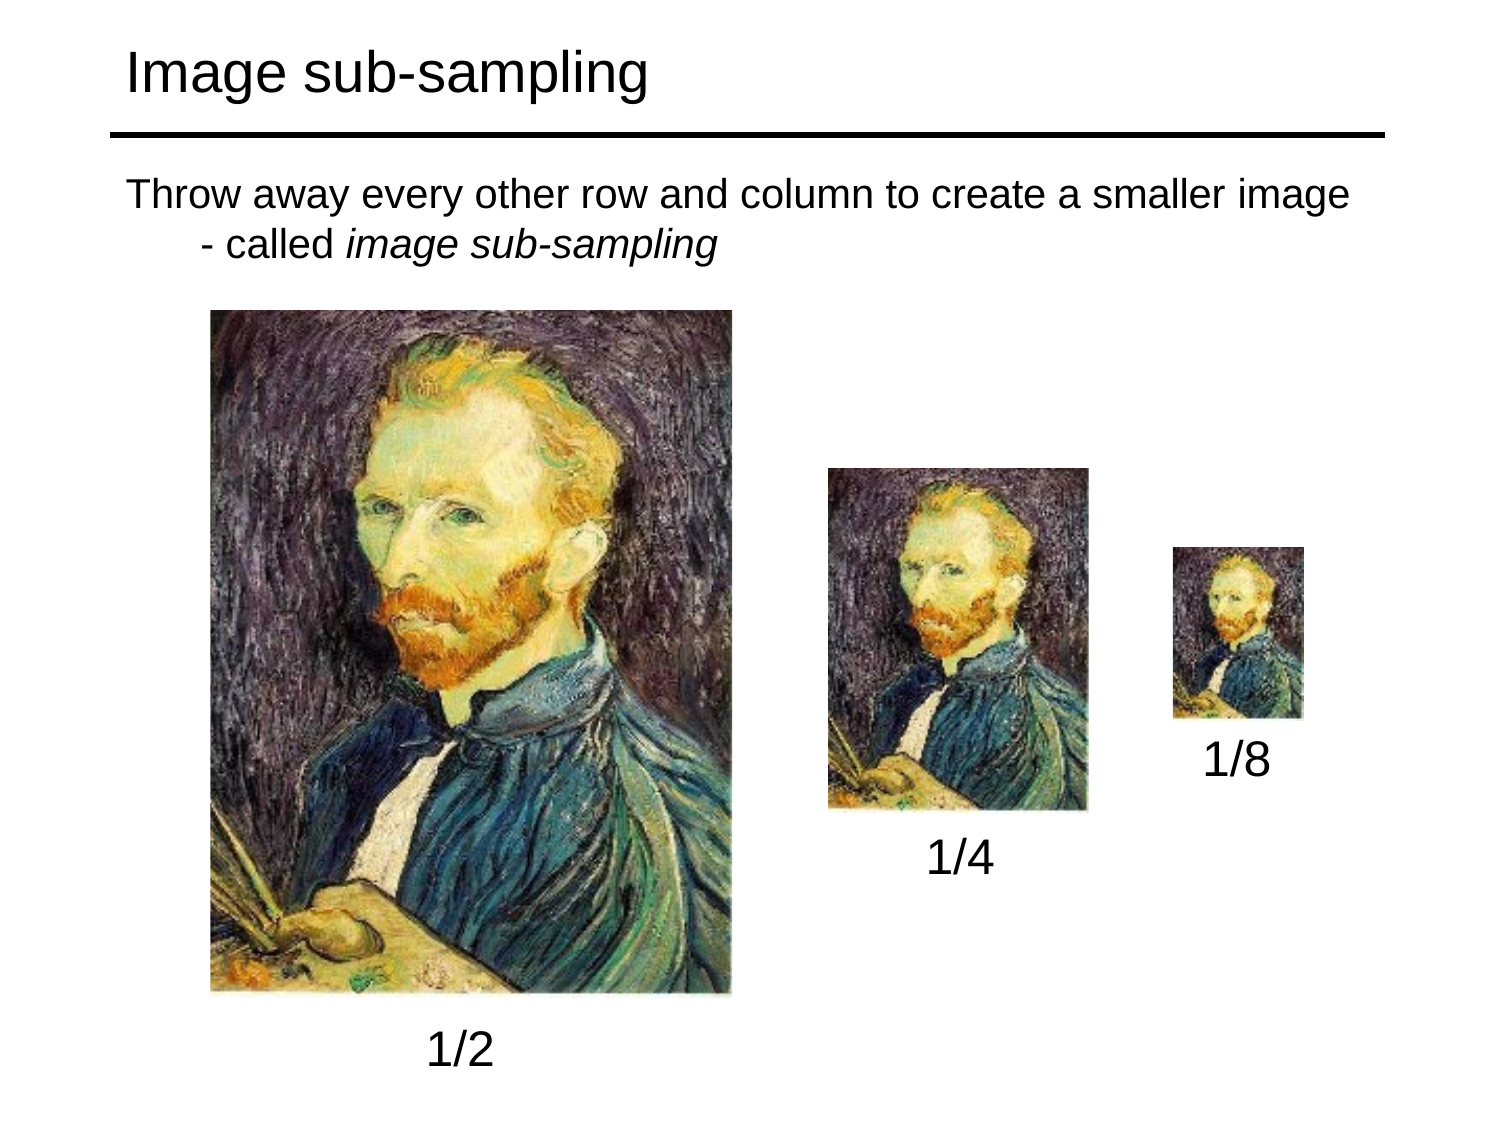

# Image sub-sampling
Throw away every other row and column to create a smaller image
- called image sub-sampling

1/8
1/4
1/2